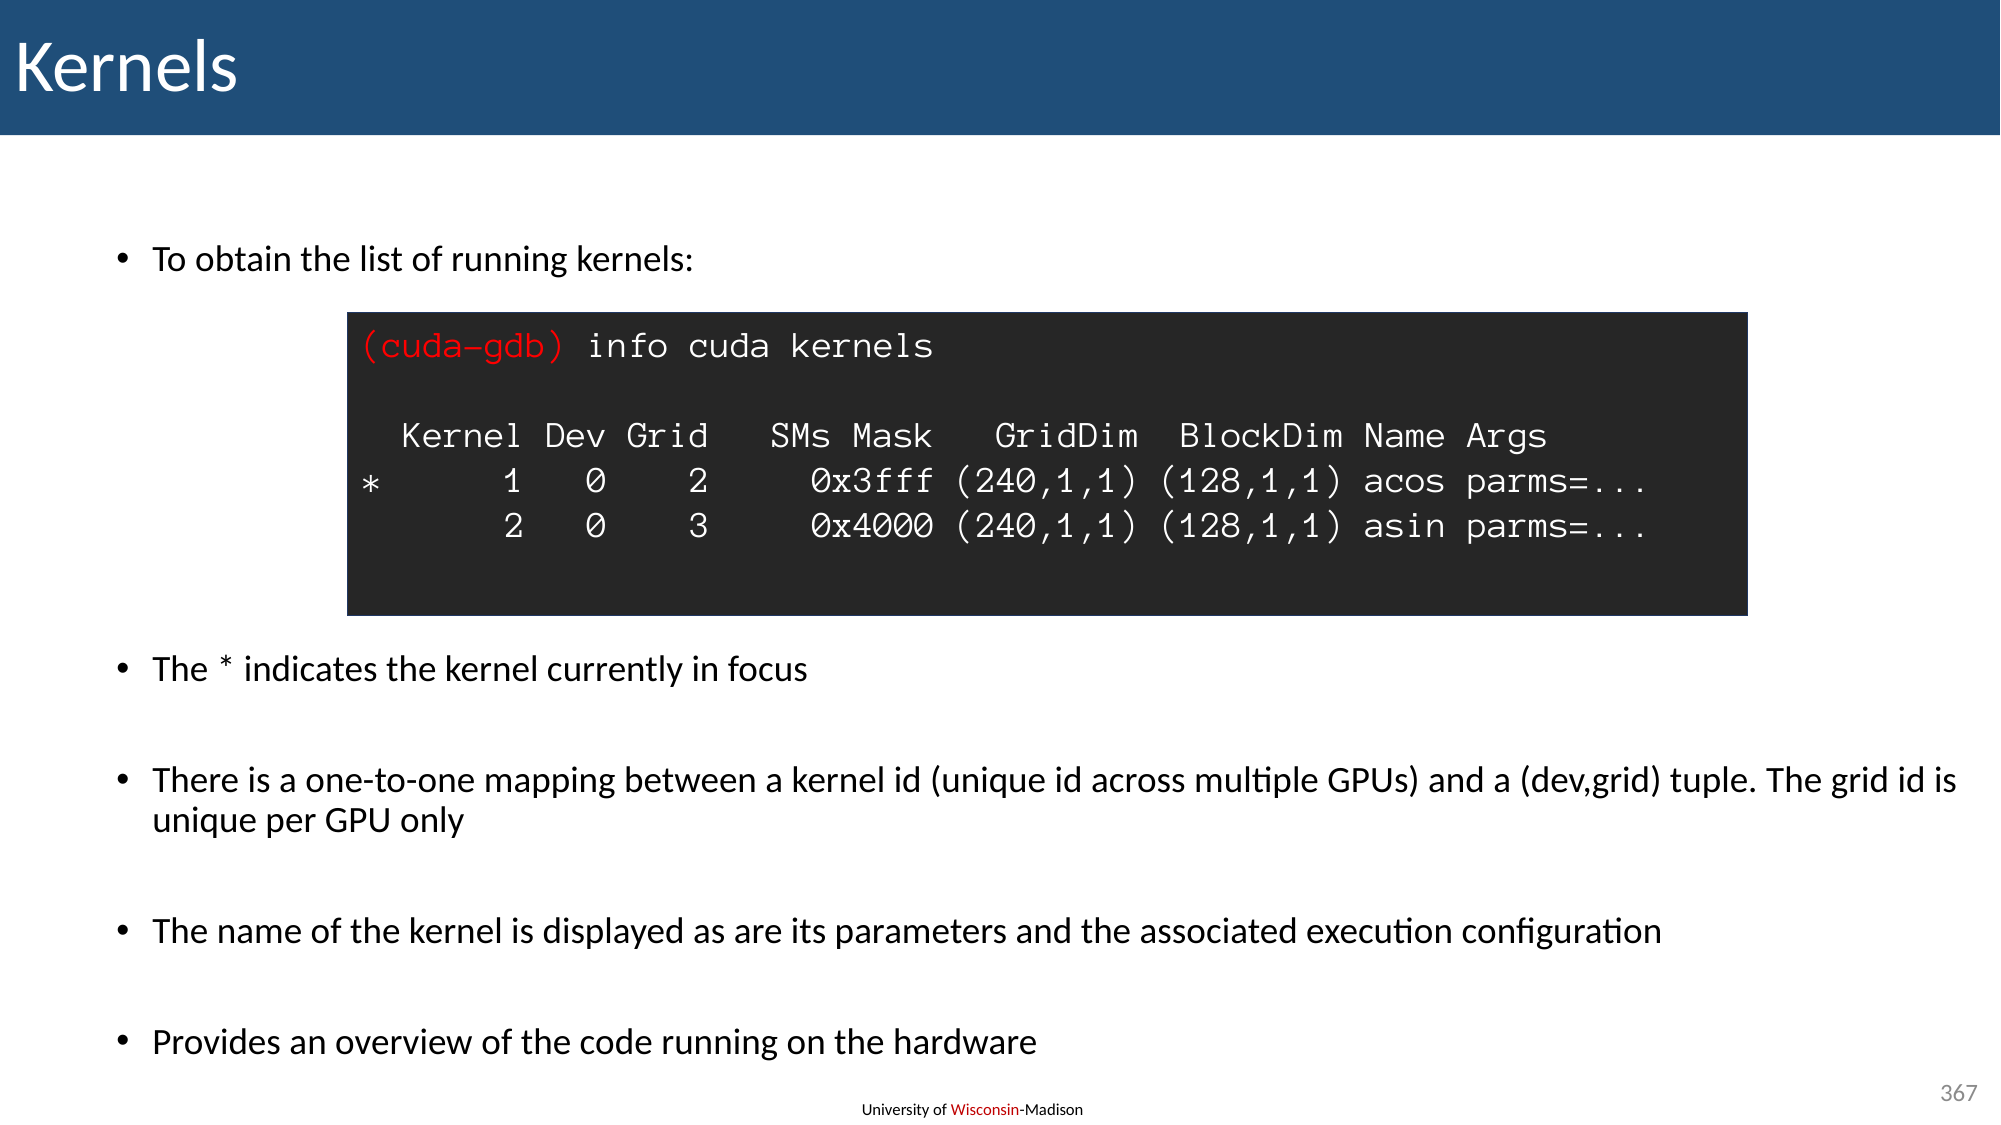

# Kernels
To obtain the list of running kernels:

The * indicates the kernel currently in focus

There is a one-to-one mapping between a kernel id (unique id across multiple GPUs) and a (dev,grid) tuple. The grid id is unique per GPU only

The name of the kernel is displayed as are its parameters and the associated execution configuration

Provides an overview of the code running on the hardware
(cuda-gdb) info cuda kernels
  Kernel Dev Grid   SMs Mask   GridDim  BlockDim Name Args
*      1   0    2     0x3fff (240,1,1) (128,1,1) acos parms=...
       2   0    3     0x4000 (240,1,1) (128,1,1) asin parms=...

367